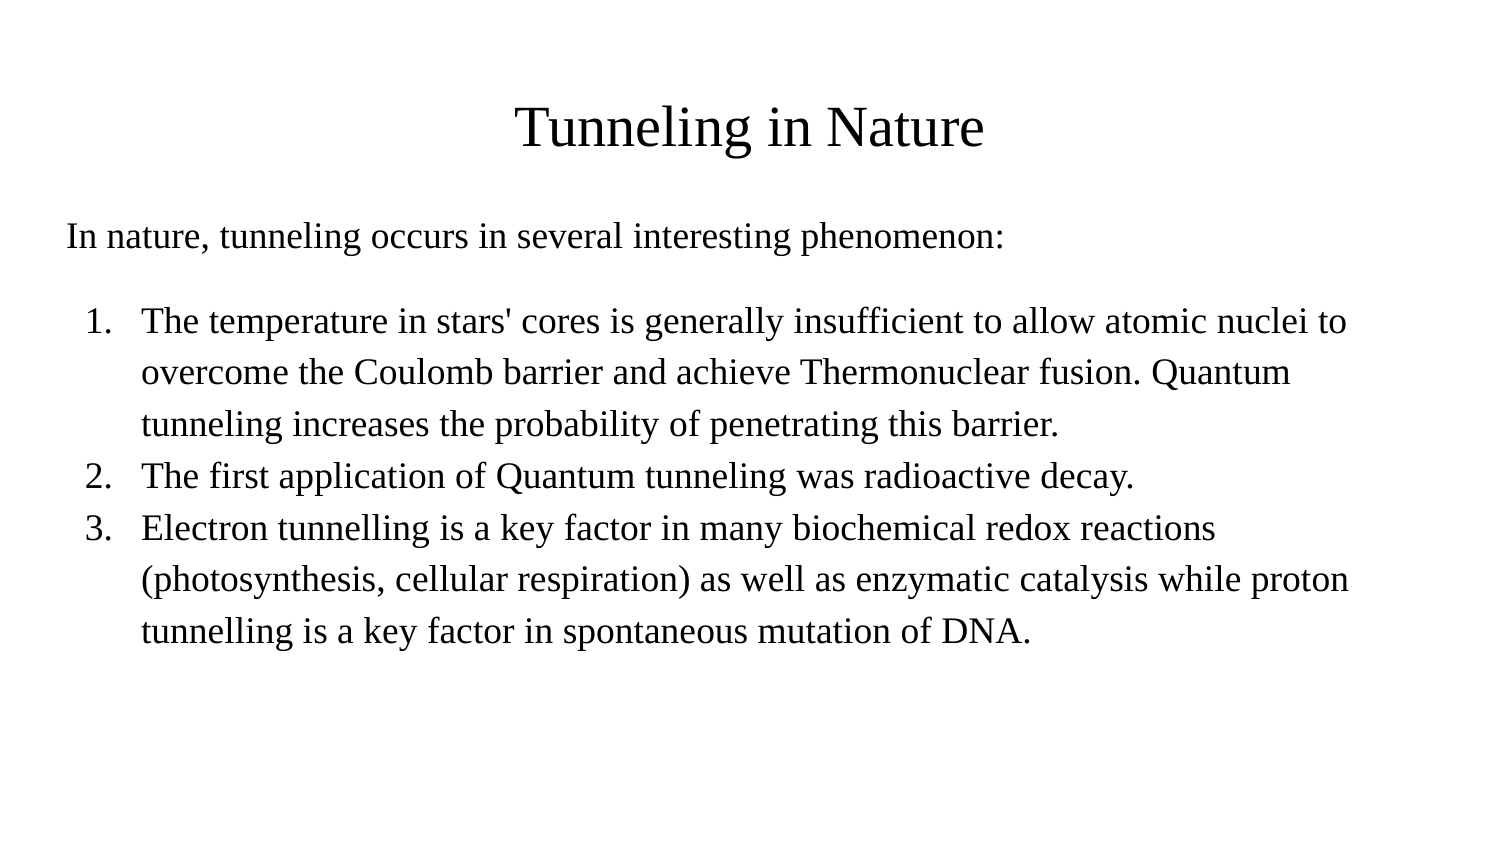

# Tunneling in Nature
In nature, tunneling occurs in several interesting phenomenon:
The temperature in stars' cores is generally insufficient to allow atomic nuclei to overcome the Coulomb barrier and achieve Thermonuclear fusion. Quantum tunneling increases the probability of penetrating this barrier.
The first application of Quantum tunneling was radioactive decay.
Electron tunnelling is a key factor in many biochemical redox reactions (photosynthesis, cellular respiration) as well as enzymatic catalysis while proton tunnelling is a key factor in spontaneous mutation of DNA.